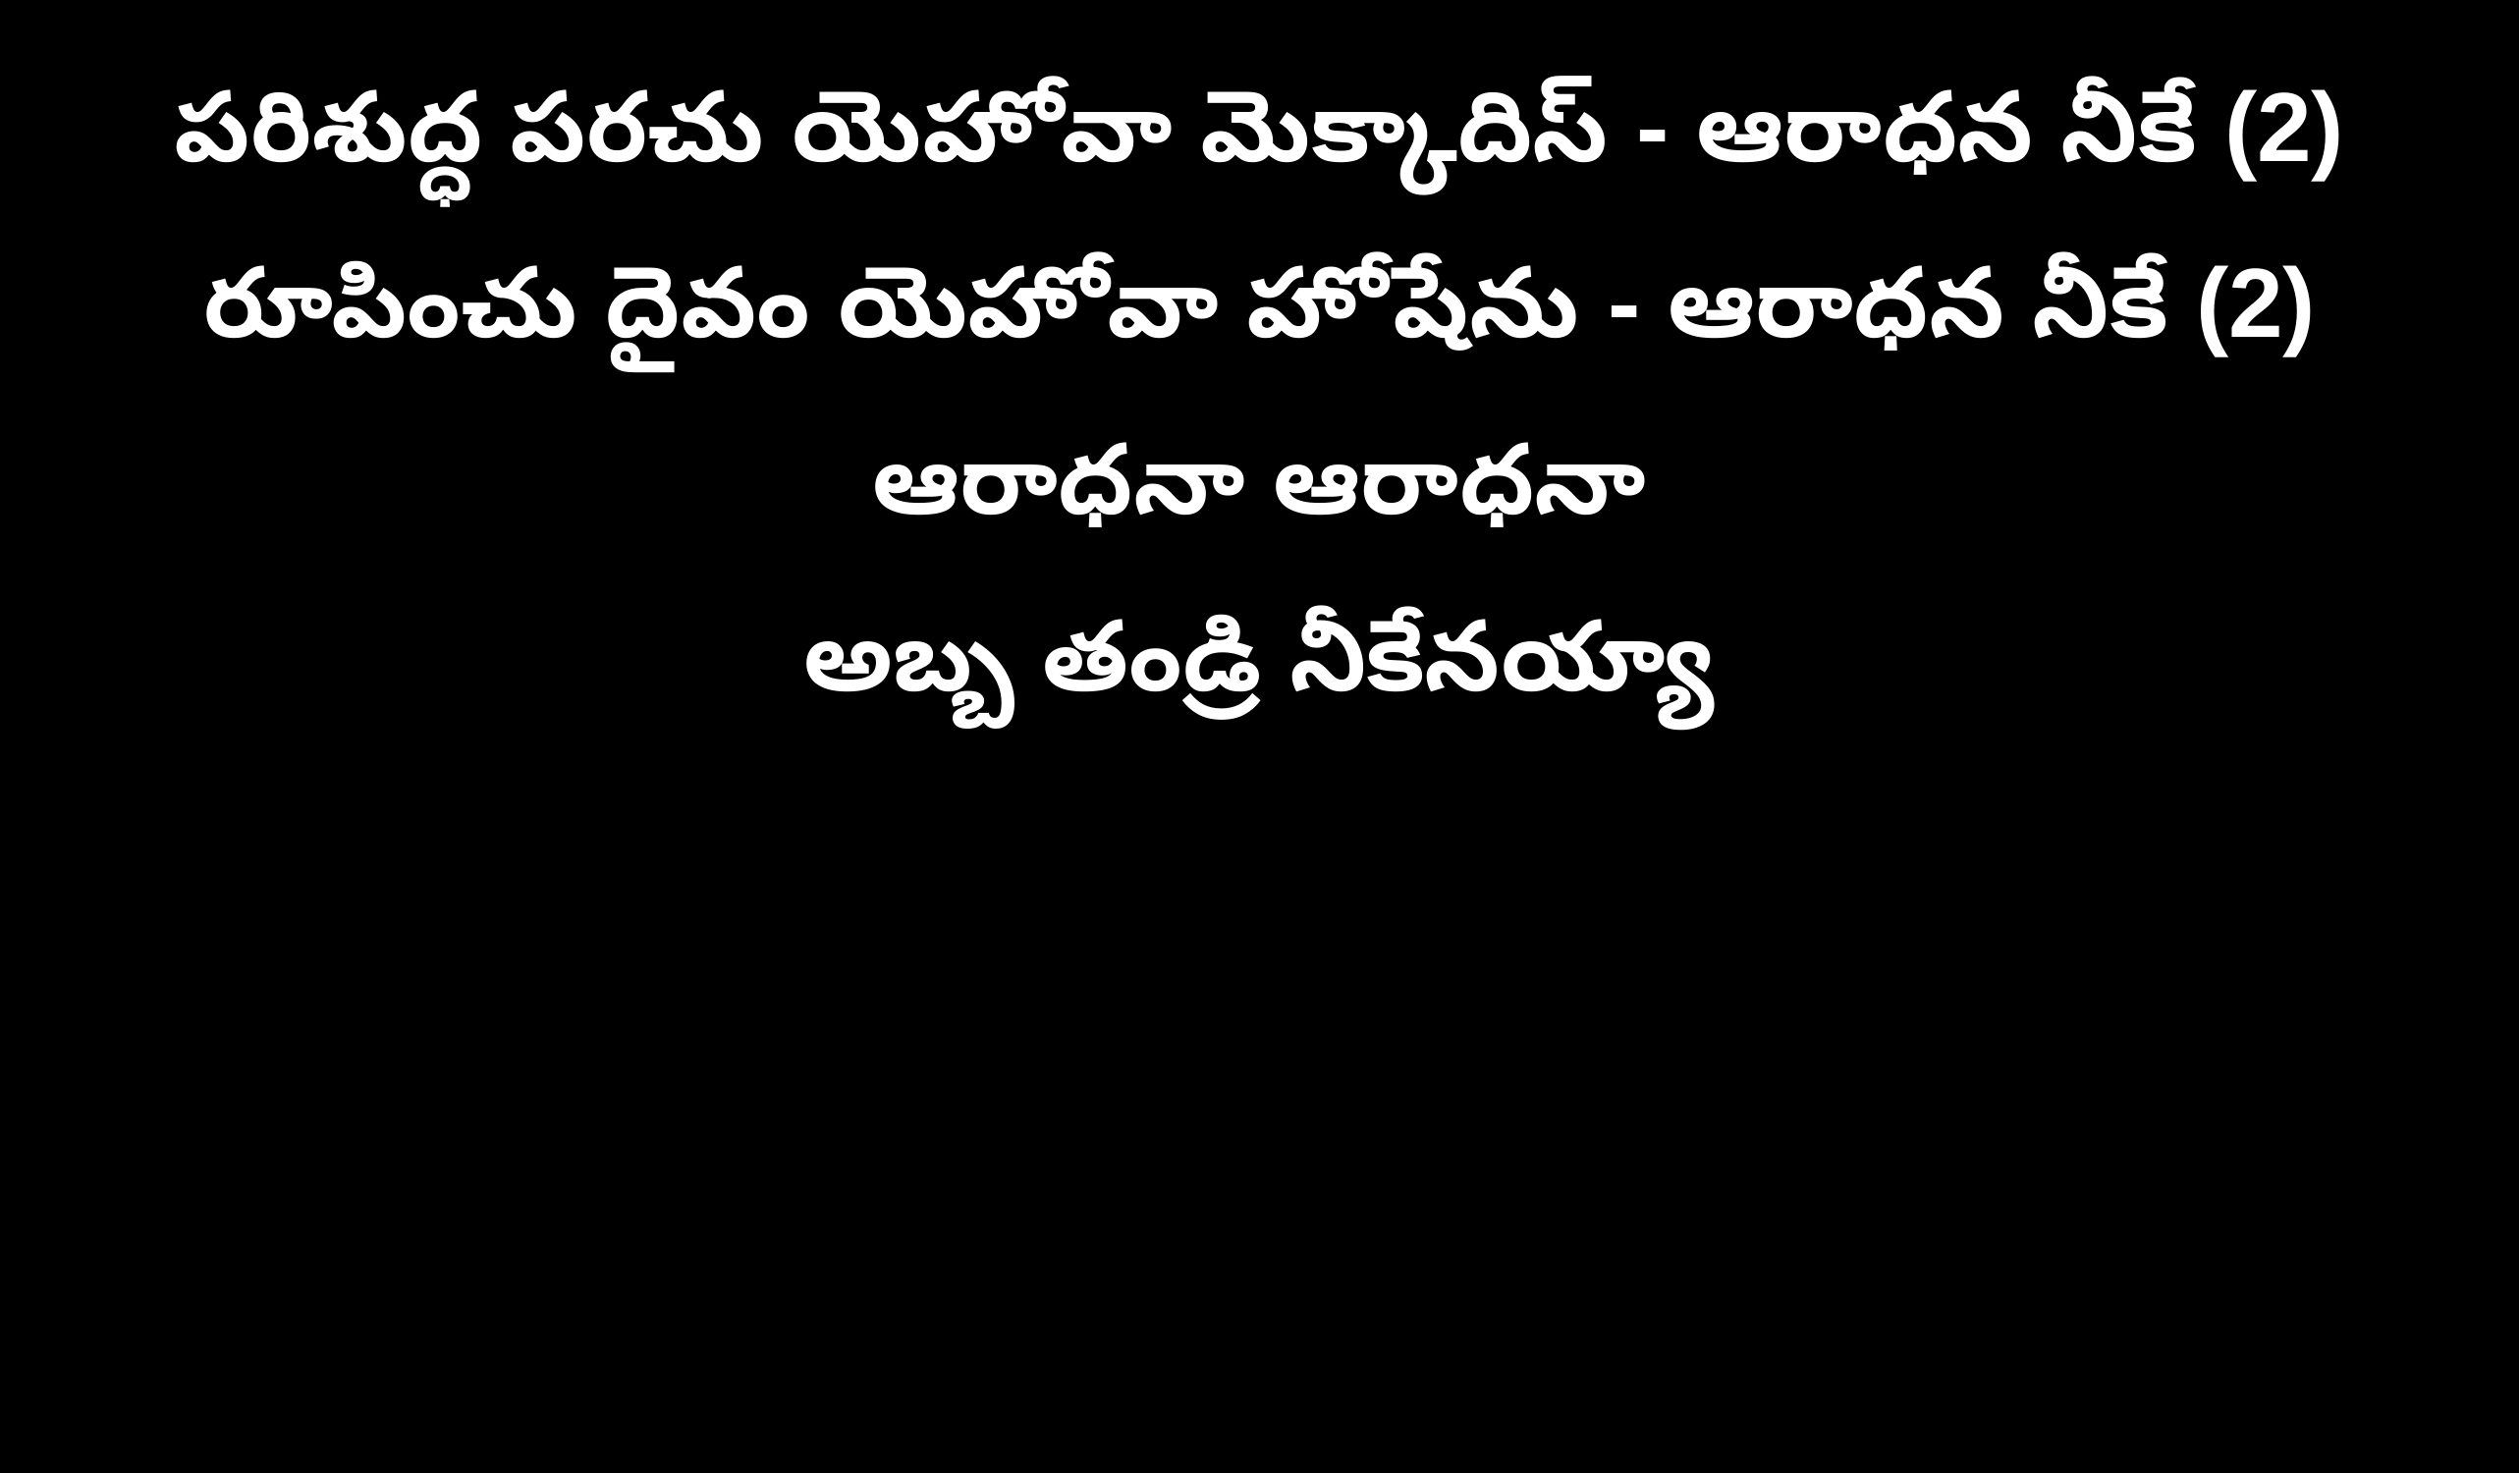

పరిశుద్ధ పరచు యెహోవా మెక్కాదిస్ - ఆరాధన నీకే (2)
రూపించు దైవం యెహోవా హోషేను - ఆరాధన నీకే (2)
ఆరాధనా ఆరాధనా
అబ్బ తండ్రి నీకేనయ్యా